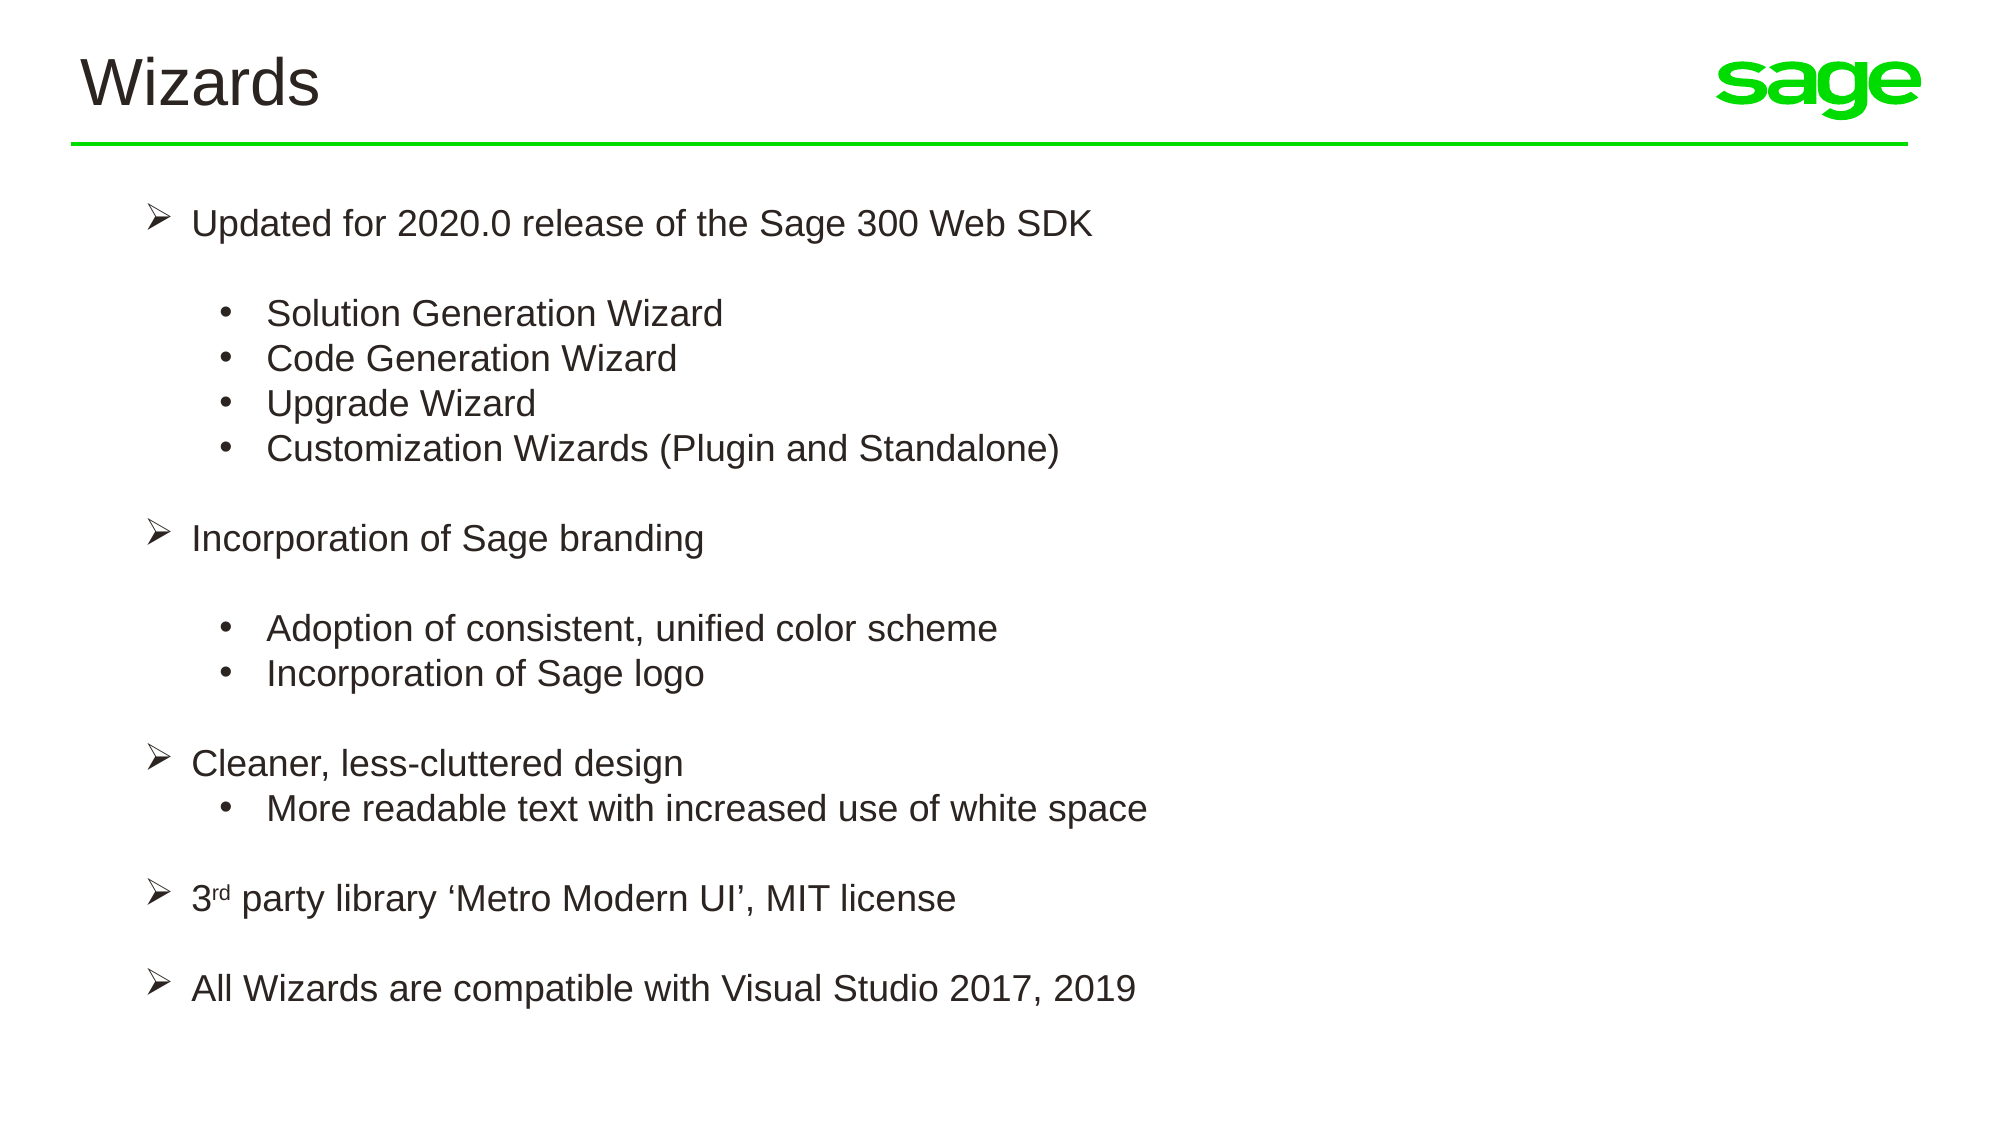

Wizards
Updated for 2020.0 release of the Sage 300 Web SDK

Solution Generation Wizard
Code Generation Wizard
Upgrade Wizard
Customization Wizards (Plugin and Standalone)

Incorporation of Sage branding

Adoption of consistent, unified color scheme
Incorporation of Sage logo

Cleaner, less-cluttered design
More readable text with increased use of white space

3rd party library ‘Metro Modern UI’, MIT license

All Wizards are compatible with Visual Studio 2017, 2019